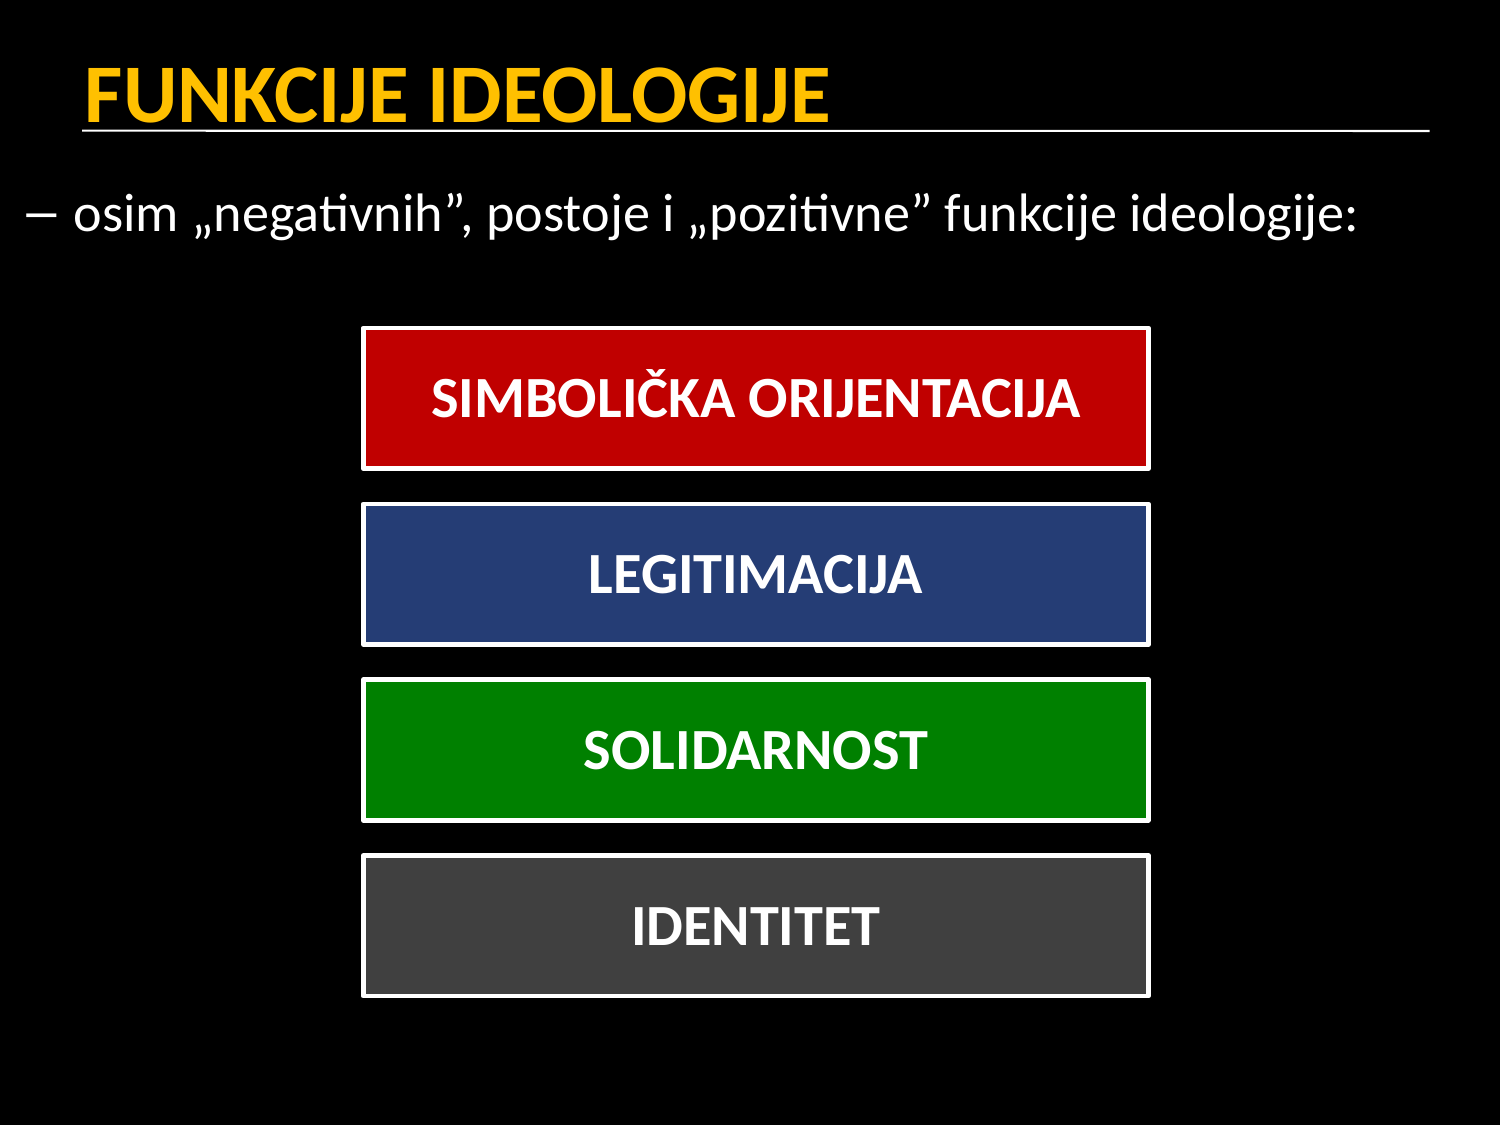

FUNKCIJE IDEOLOGIJE
osim „negativnih”, postoje i „pozitivne” funkcije ideologije:
SIMBOLIČKA ORIJENTACIJA
LEGITIMACIJA
SOLIDARNOST
IDENTITET